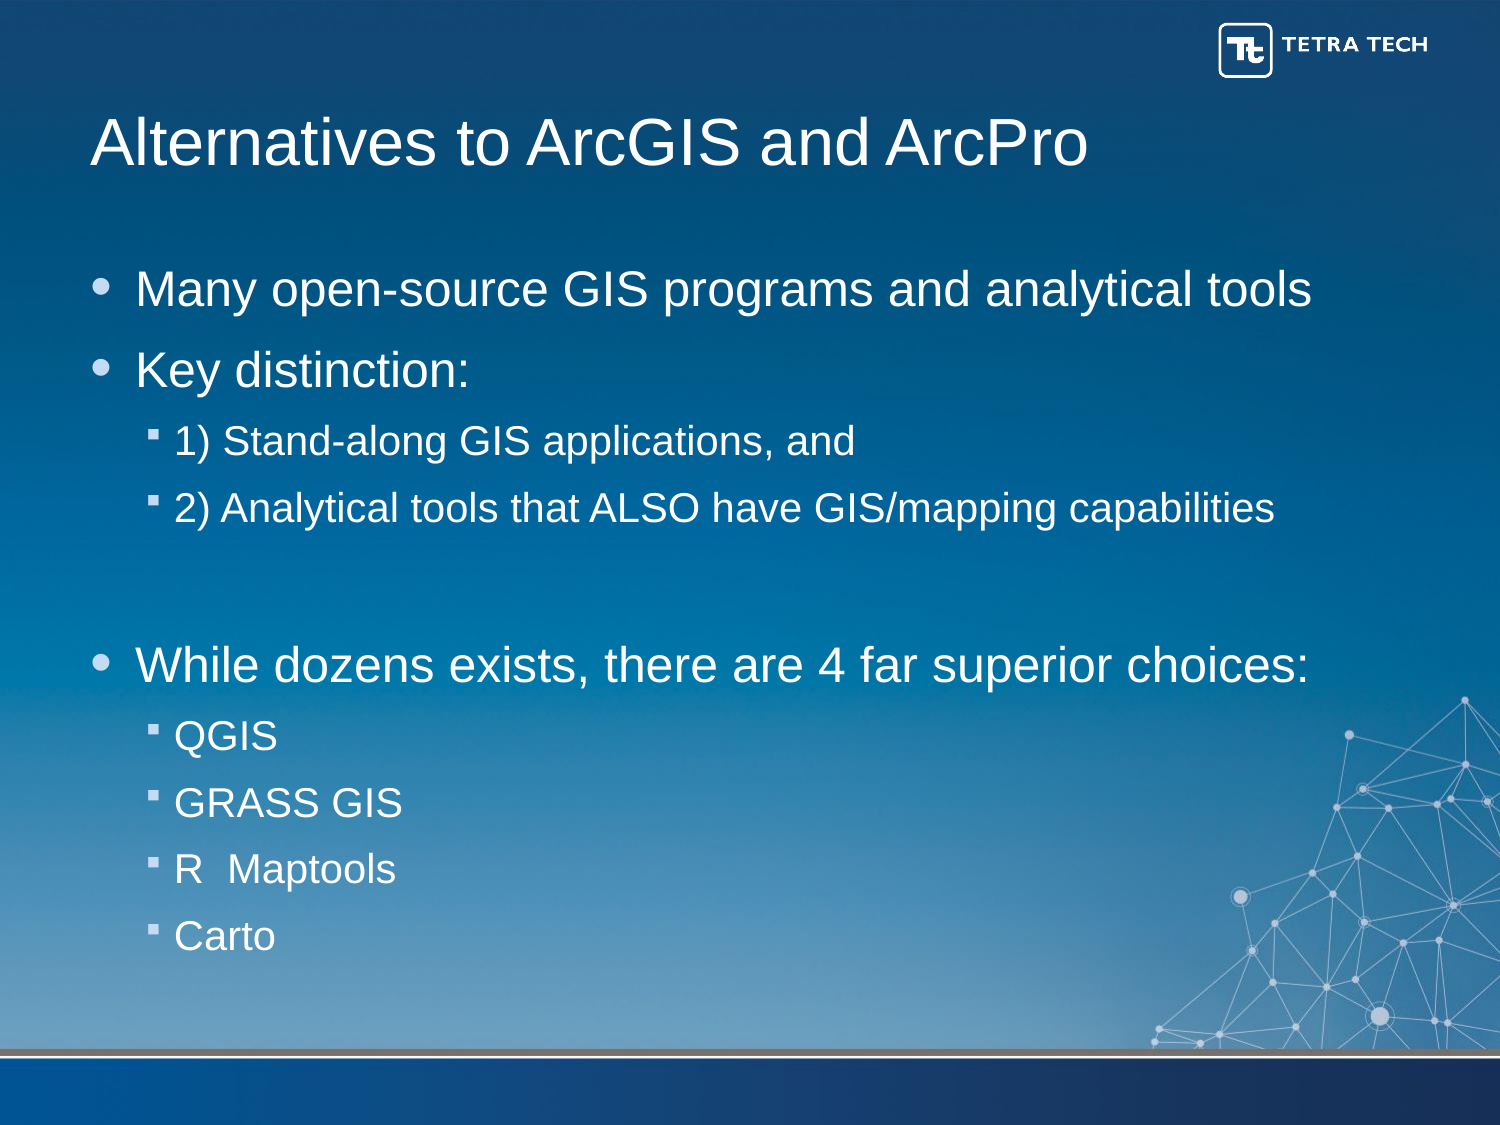

# Alternatives to ArcGIS and ArcPro
Many open-source GIS programs and analytical tools
Key distinction:
1) Stand-along GIS applications, and
2) Analytical tools that ALSO have GIS/mapping capabilities

While dozens exists, there are 4 far superior choices:
QGIS
GRASS GIS
R  Maptools
Carto